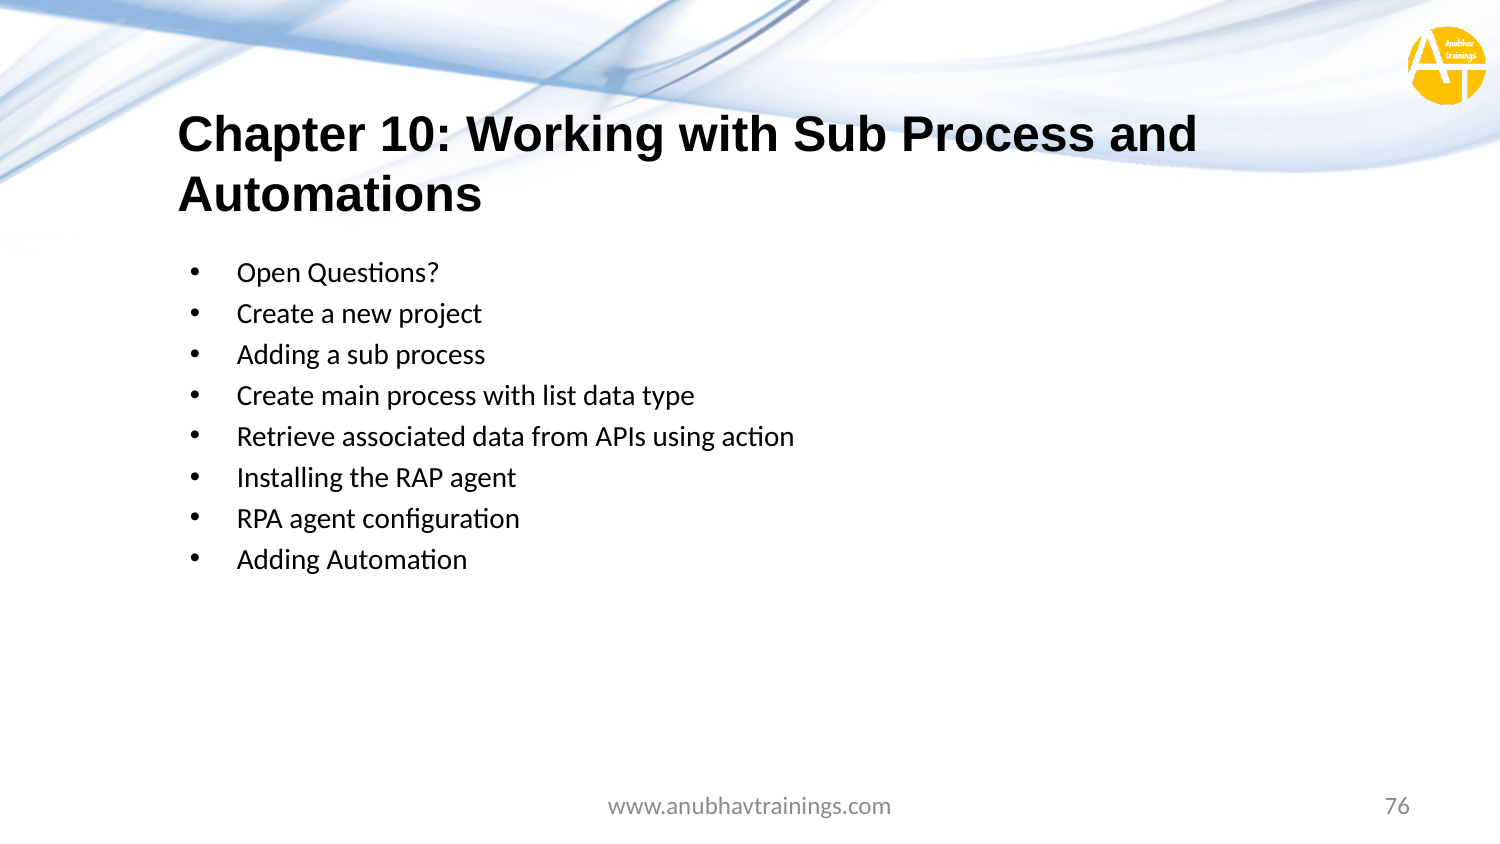

# Chapter 10: Working with Sub Process and Automations
Open Questions?
Create a new project
Adding a sub process
Create main process with list data type
Retrieve associated data from APIs using action
Installing the RAP agent
RPA agent configuration
Adding Automation

www.anubhavtrainings.com
76